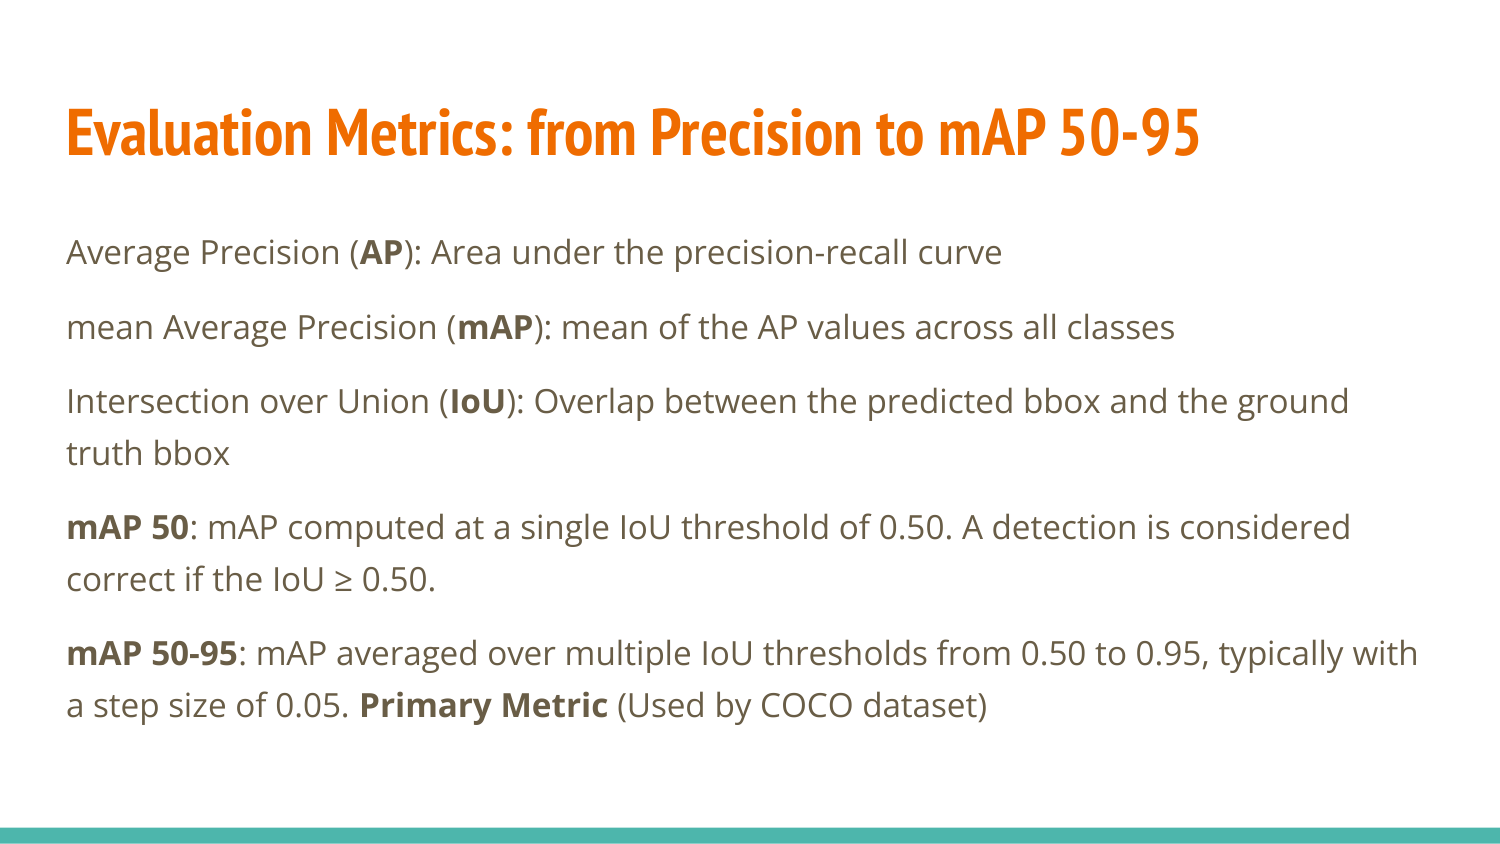

# Evaluation Metrics: from Precision to mAP 50-95
Average Precision (AP): Area under the precision-recall curve
mean Average Precision (mAP): mean of the AP values across all classes
Intersection over Union (IoU): Overlap between the predicted bbox and the ground truth bbox
mAP 50: mAP computed at a single IoU threshold of 0.50. A detection is considered correct if the IoU ≥ 0.50.
mAP 50-95: mAP averaged over multiple IoU thresholds from 0.50 to 0.95, typically with a step size of 0.05. Primary Metric (Used by COCO dataset)